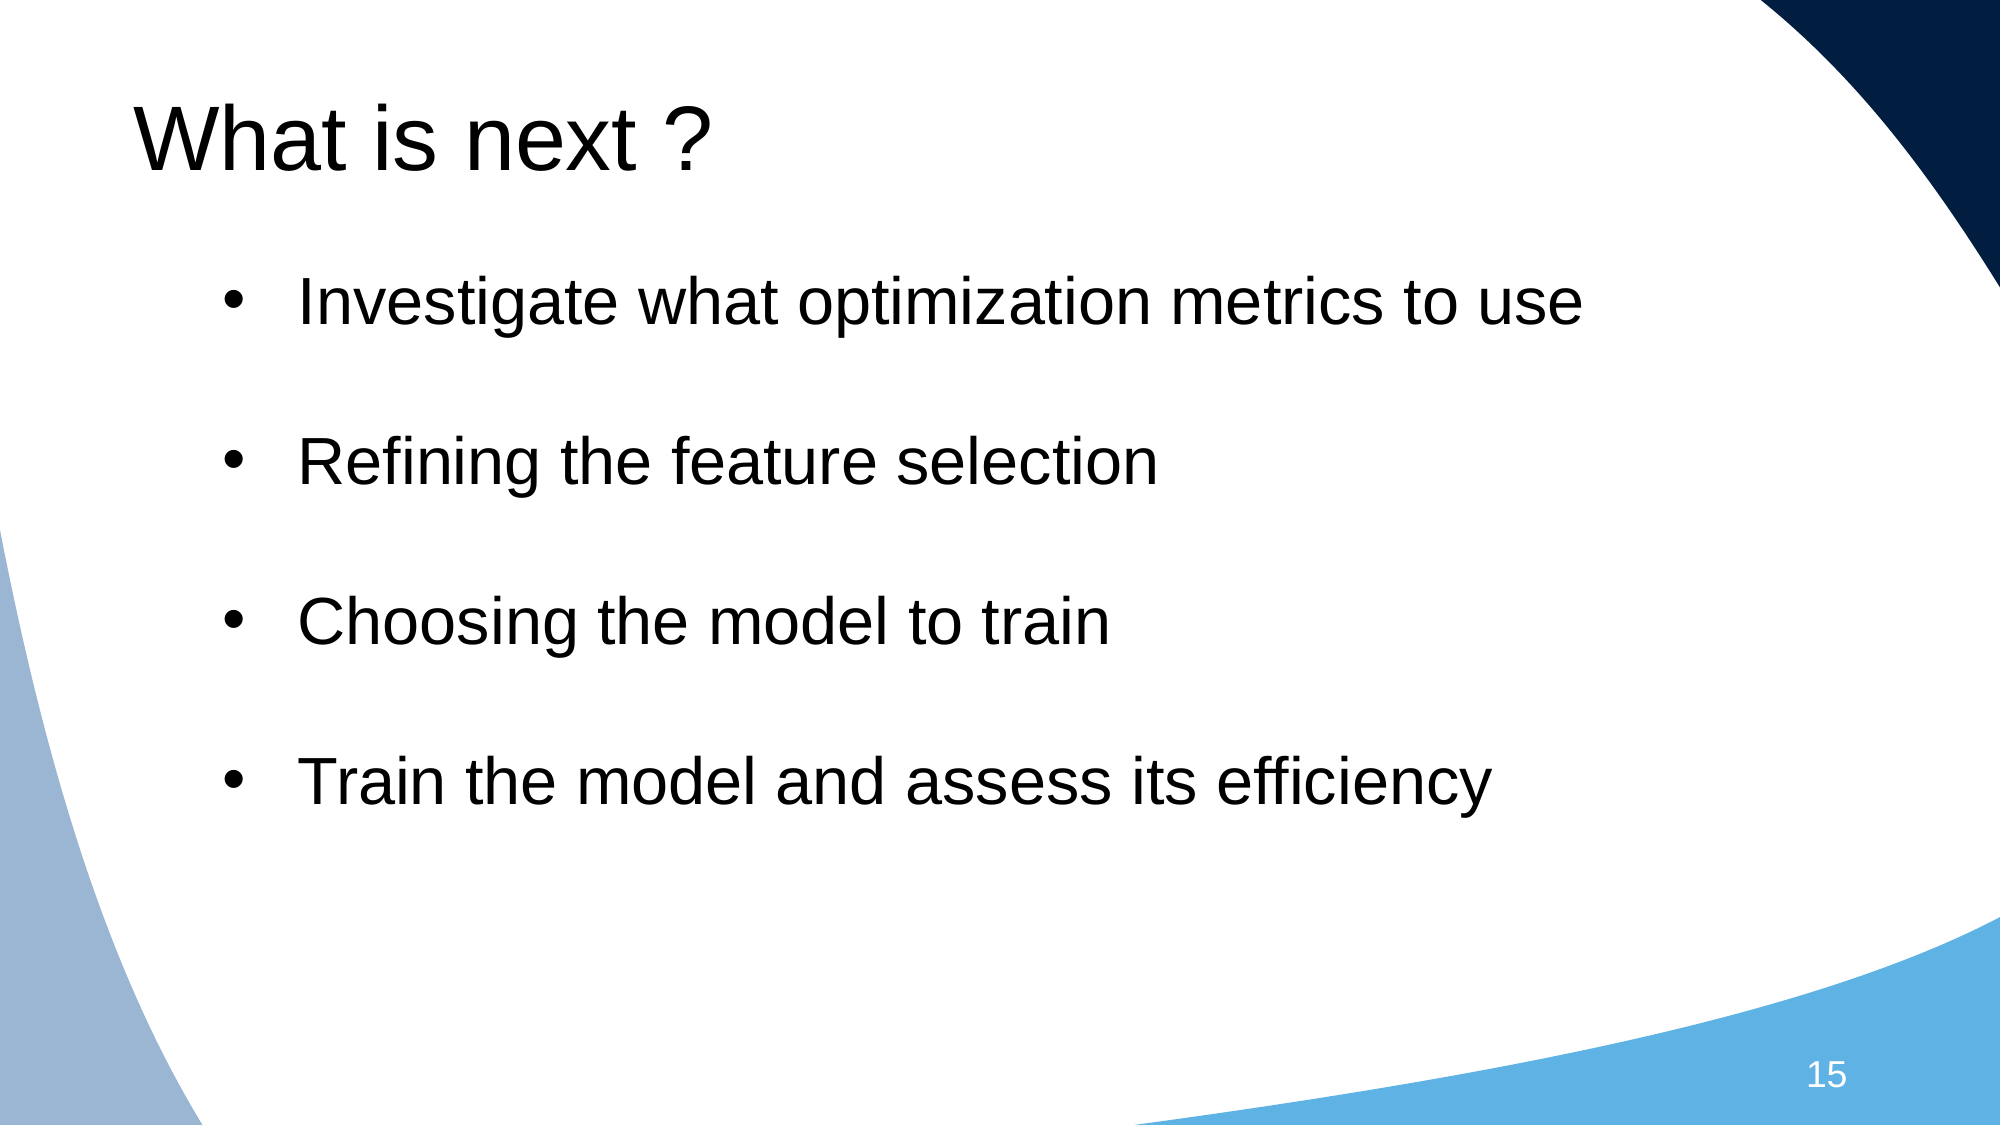

What is next ?
Investigate what optimization metrics to use

Refining the feature selection

Choosing the model to train

Train the model and assess its efficiency
15